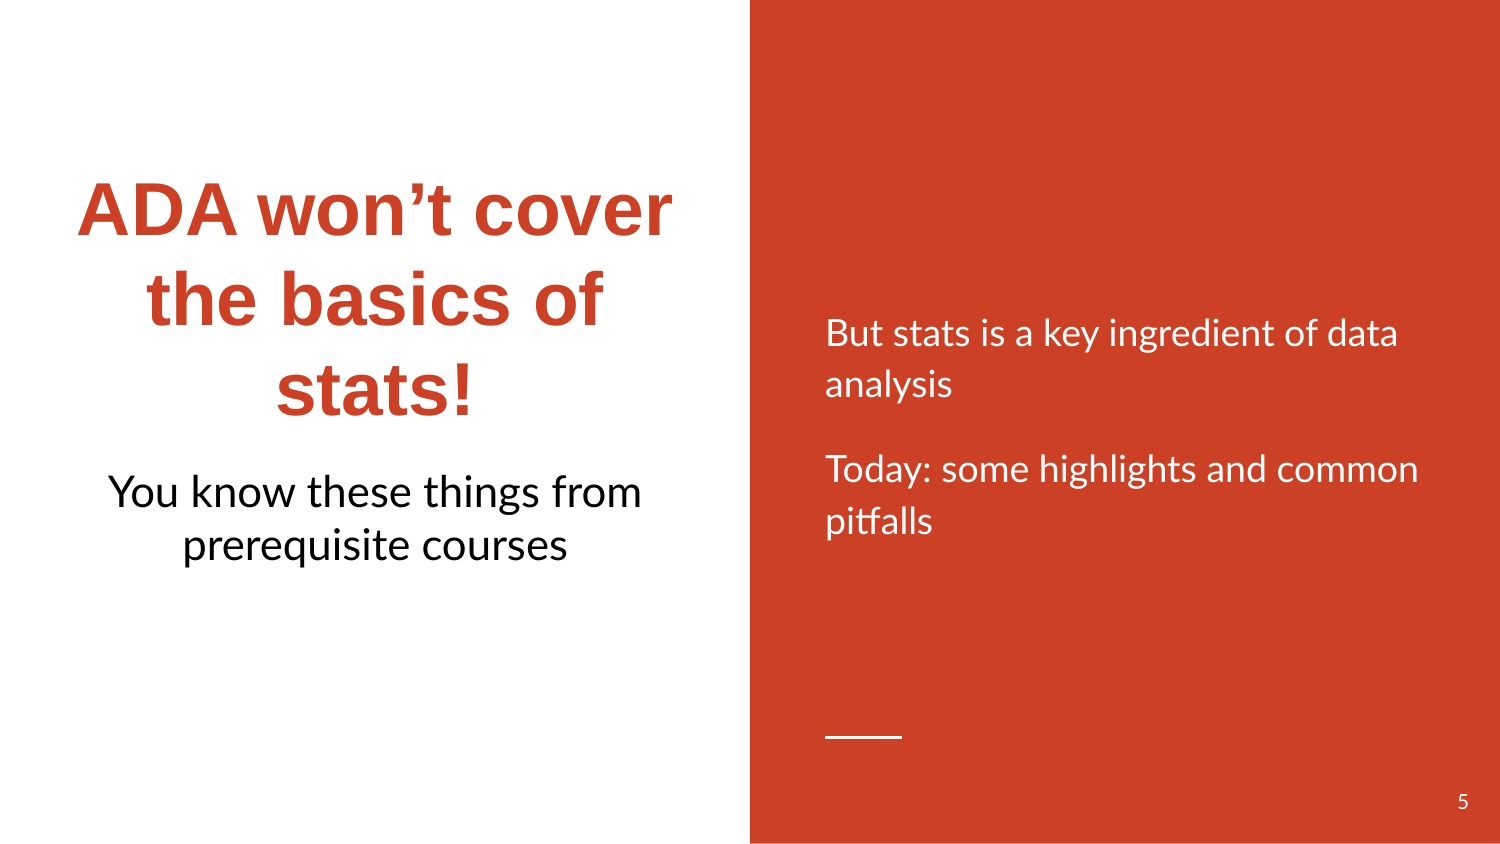

But stats is a key ingredient of data analysis
Today: some highlights and common pitfalls
# ADA won’t cover the basics of stats!
You know these things from prerequisite courses
5